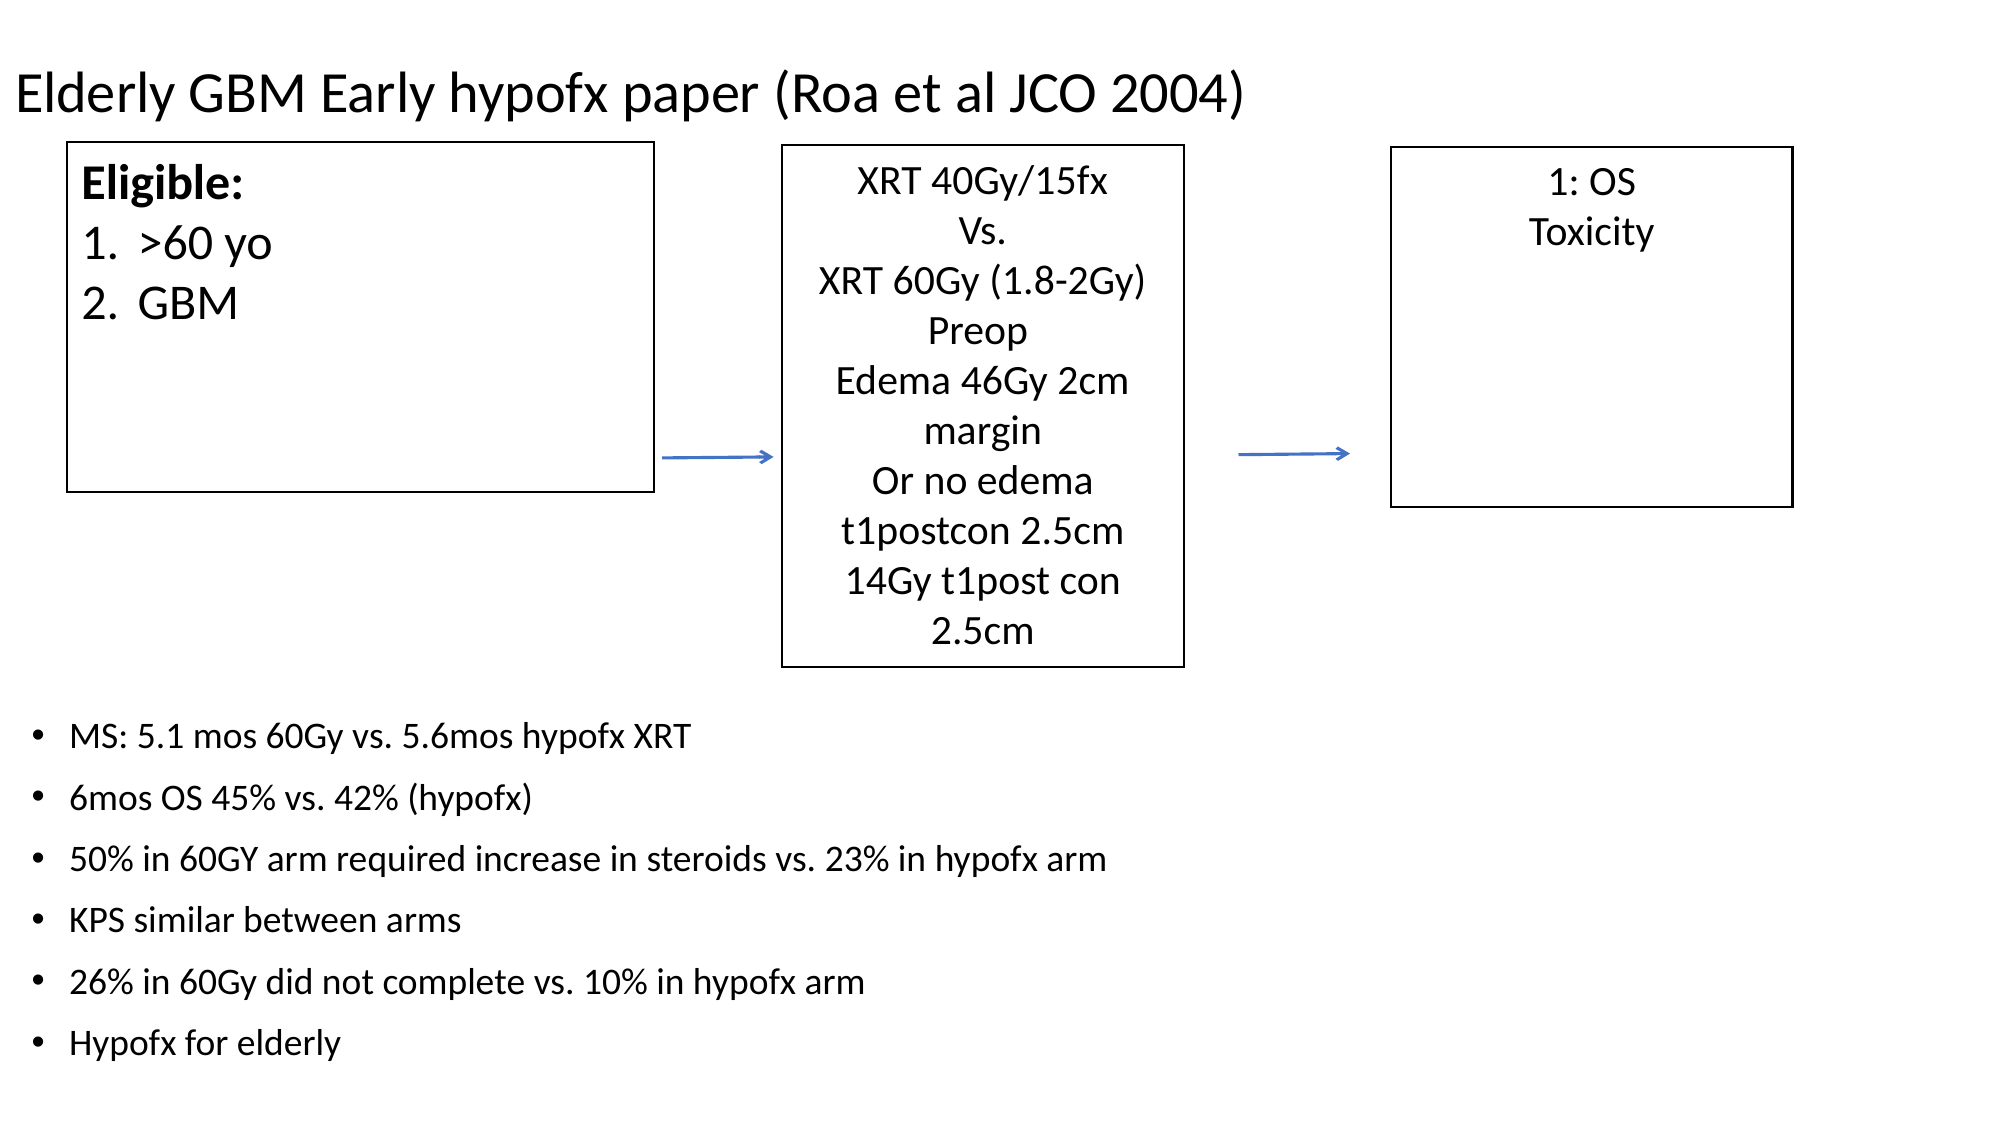

# Elderly GBM Early hypofx paper (Roa et al JCO 2004)
Eligible:
>60 yo
GBM

XRT 40Gy/15fx
Vs.
XRT 60Gy (1.8-2Gy)
Preop
Edema 46Gy 2cm margin
Or no edema t1postcon 2.5cm
14Gy t1post con 2.5cm
1: OS
Toxicity

MS: 5.1 mos 60Gy vs. 5.6mos hypofx XRT
6mos OS 45% vs. 42% (hypofx)
50% in 60GY arm required increase in steroids vs. 23% in hypofx arm
KPS similar between arms
26% in 60Gy did not complete vs. 10% in hypofx arm
Hypofx for elderly